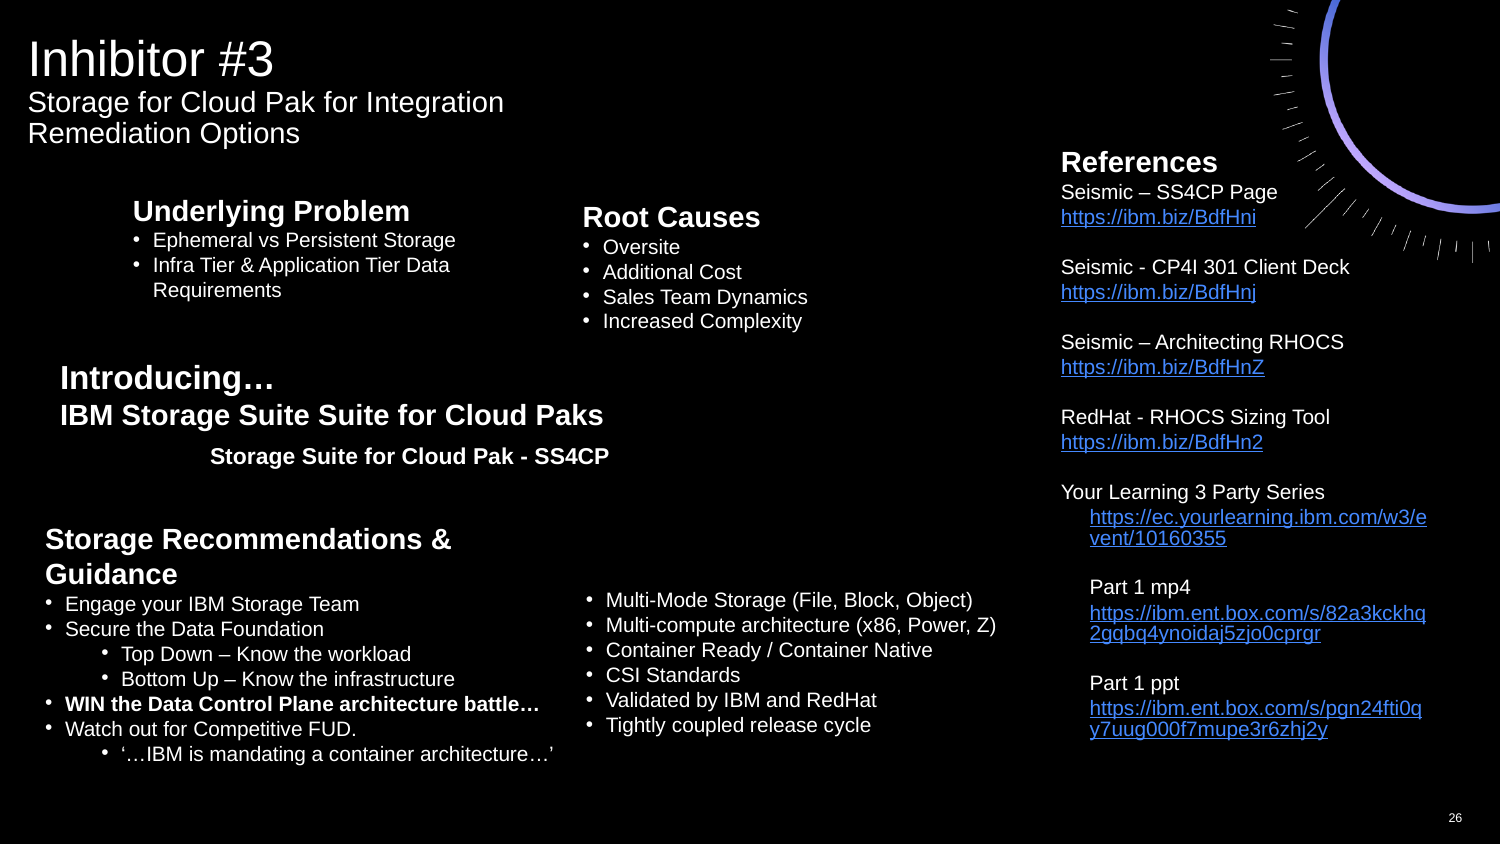

Inhibitor #3
Storage for Cloud Pak for Integration
Remediation Options
References
Seismic – SS4CP Page
https://ibm.biz/BdfHni

Seismic - CP4I 301 Client Deck
https://ibm.biz/BdfHnj

Seismic – Architecting RHOCS
https://ibm.biz/BdfHnZ

RedHat - RHOCS Sizing Tool
https://ibm.biz/BdfHn2

Your Learning 3 Party Series
https://ec.yourlearning.ibm.com/w3/event/10160355

Part 1 mp4
https://ibm.ent.box.com/s/82a3kckhq2gqbq4ynoidaj5zjo0cprgr

Part 1 ppt
https://ibm.ent.box.com/s/pgn24fti0qy7uug000f7mupe3r6zhj2y

Underlying Problem
Ephemeral vs Persistent Storage
Infra Tier & Application Tier Data Requirements
Root Causes
Oversite
Additional Cost
Sales Team Dynamics
Increased Complexity
Introducing…
IBM Storage Suite Suite for Cloud Paks
	Storage Suite for Cloud Pak - SS4CP
Storage Recommendations & Guidance
Engage your IBM Storage Team
Secure the Data Foundation
Top Down – Know the workload
Bottom Up – Know the infrastructure
WIN the Data Control Plane architecture battle…
Watch out for Competitive FUD.
‘…IBM is mandating a container architecture…’
Multi-Mode Storage (File, Block, Object)
Multi-compute architecture (x86, Power, Z)
Container Ready / Container Native
CSI Standards
Validated by IBM and RedHat
Tightly coupled release cycle
26